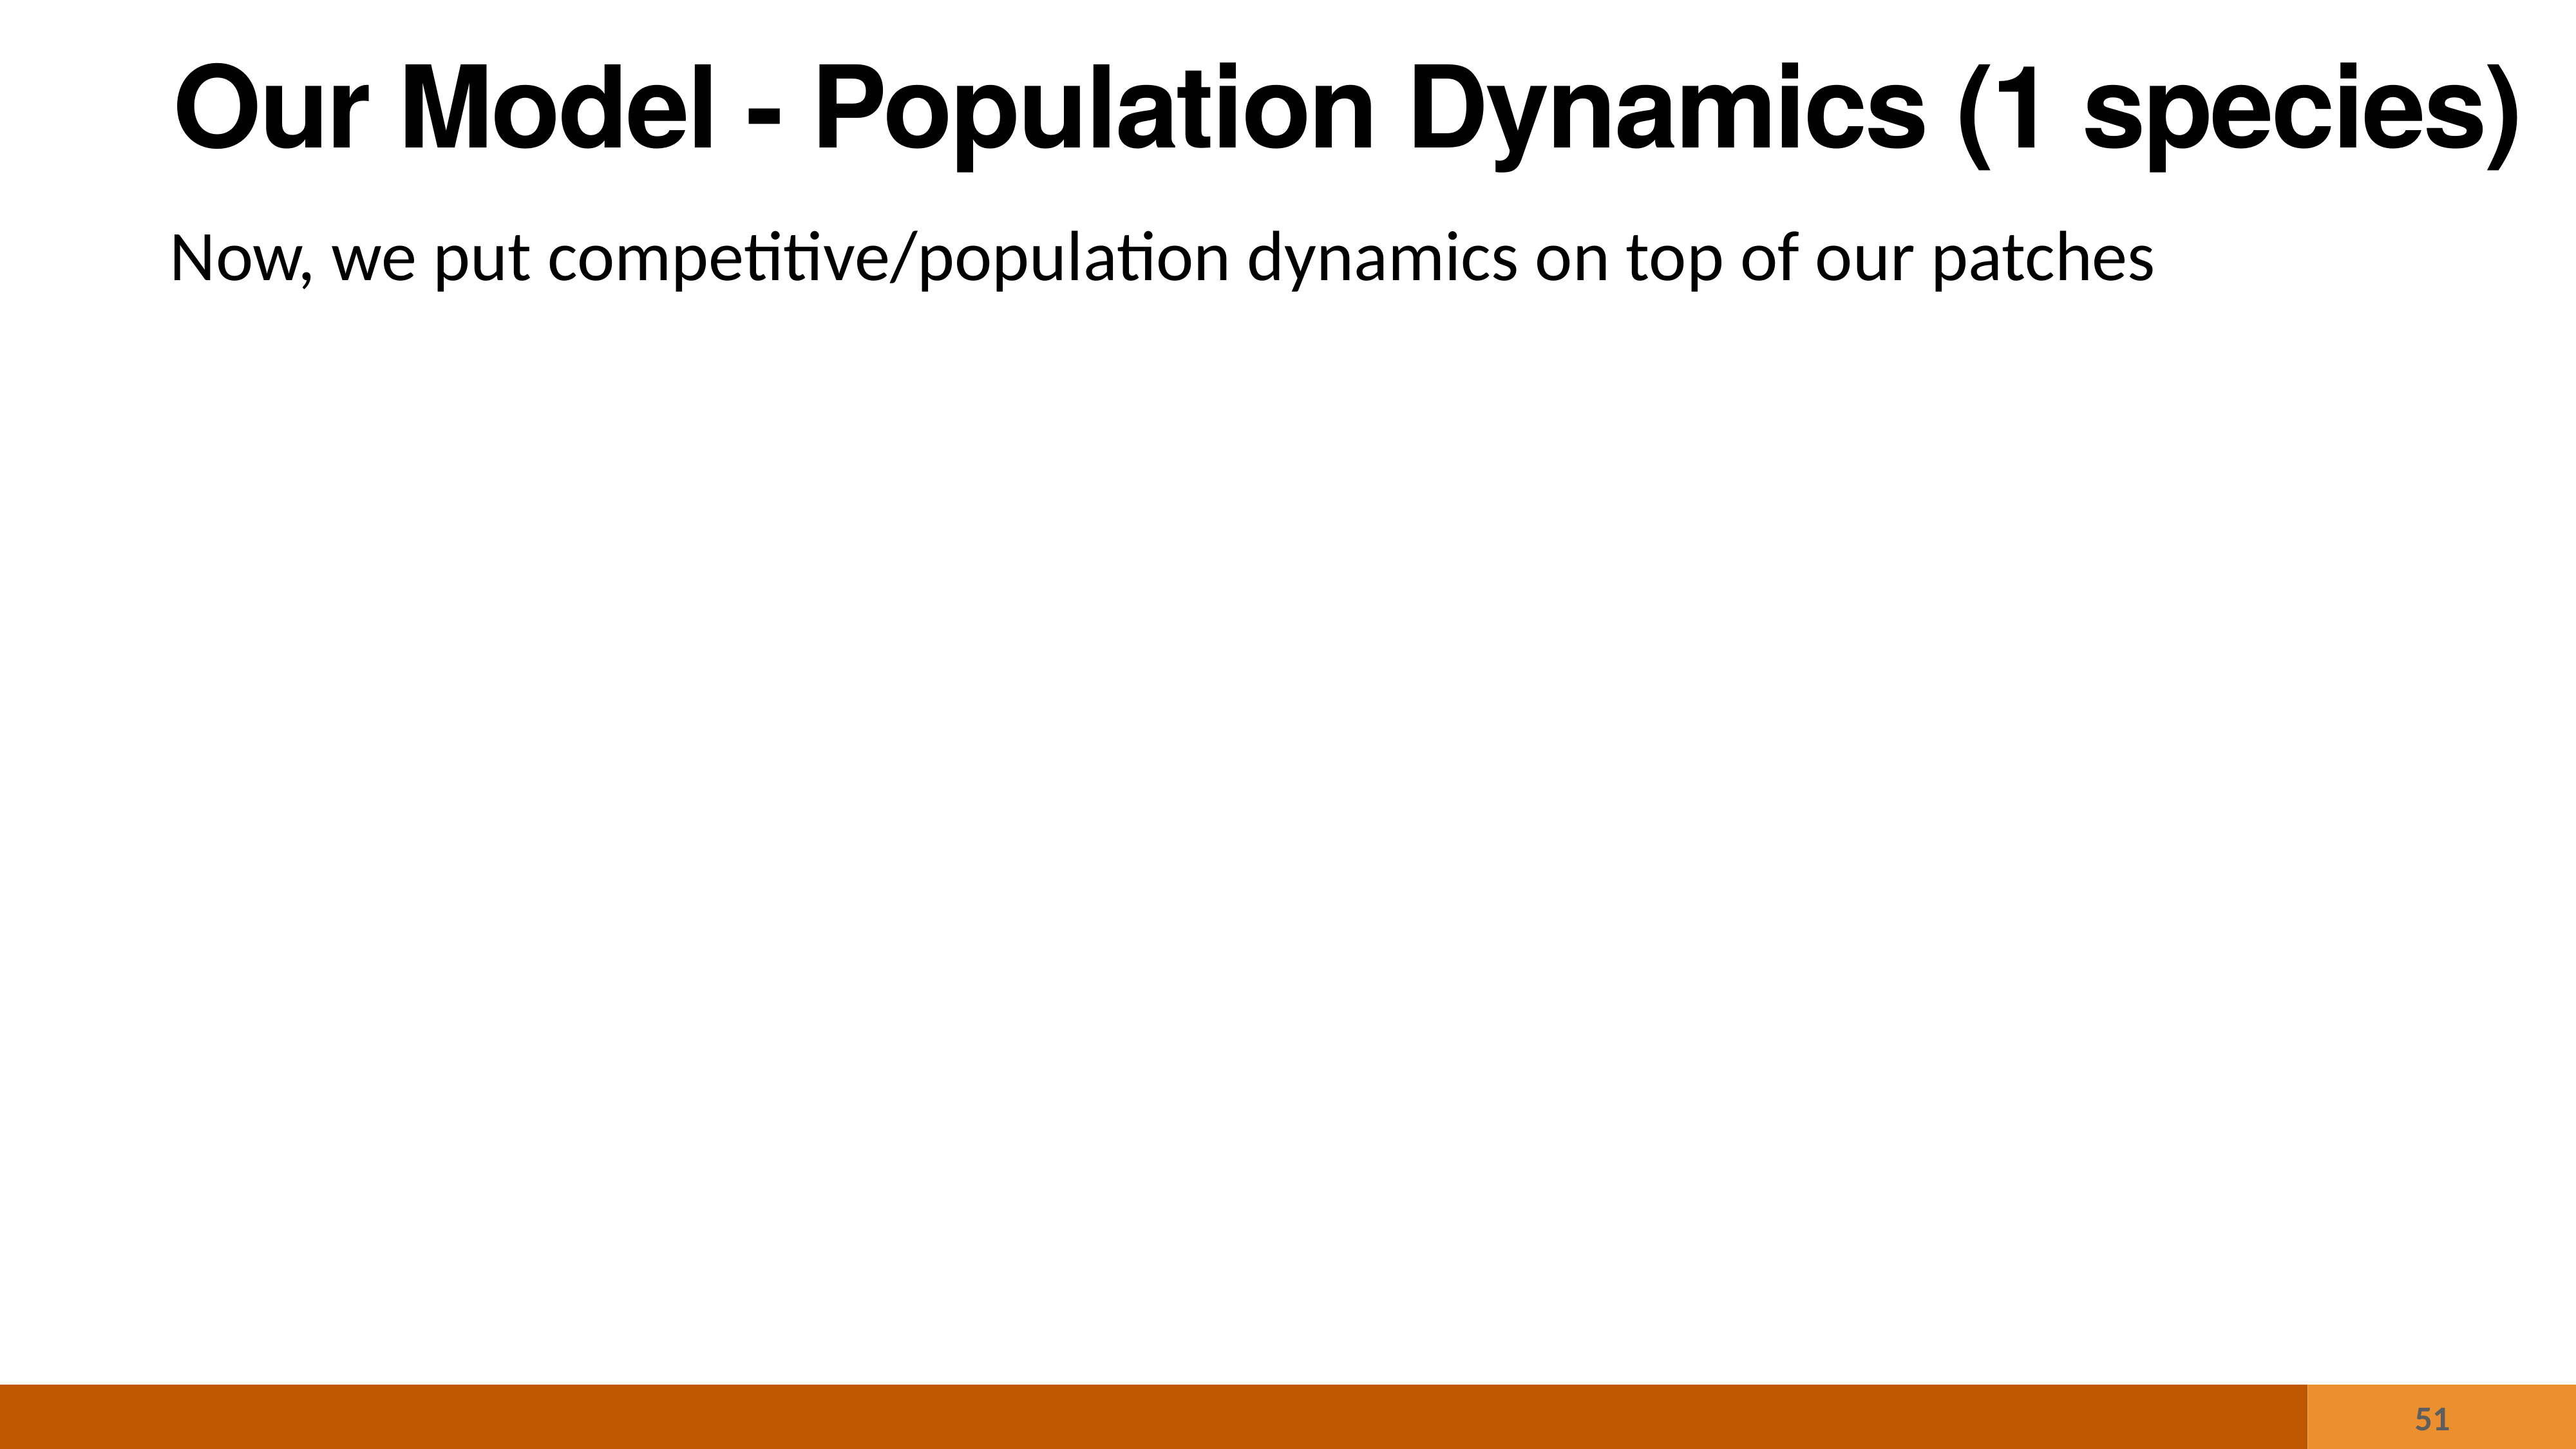

Our Model - Population Dynamics (1 species)
Now, we put competitive/population dynamics on top of our patches

51